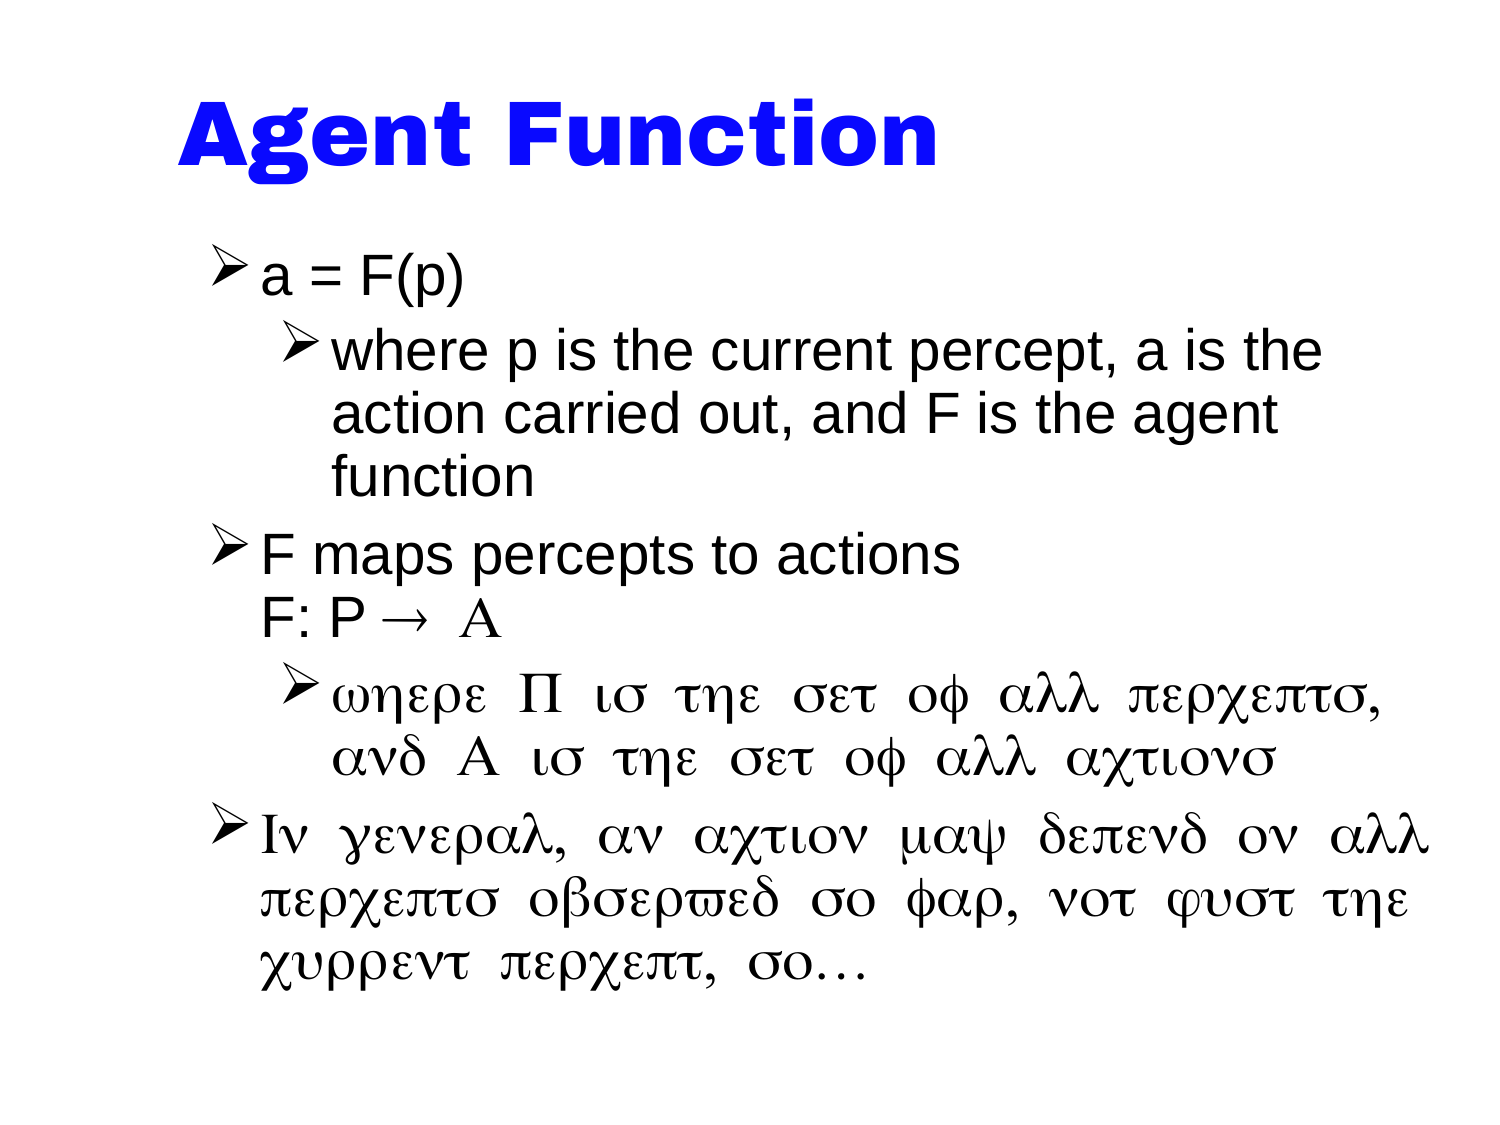

# Agent Function
a = F(p)
where p is the current percept, a is the action carried out, and F is the agent function
F maps percepts to actions
F: P → A
where P is the set of all percepts, and A is the set of all actions
In general, an action may depend on all percepts observed so far, not just the current percept, so…